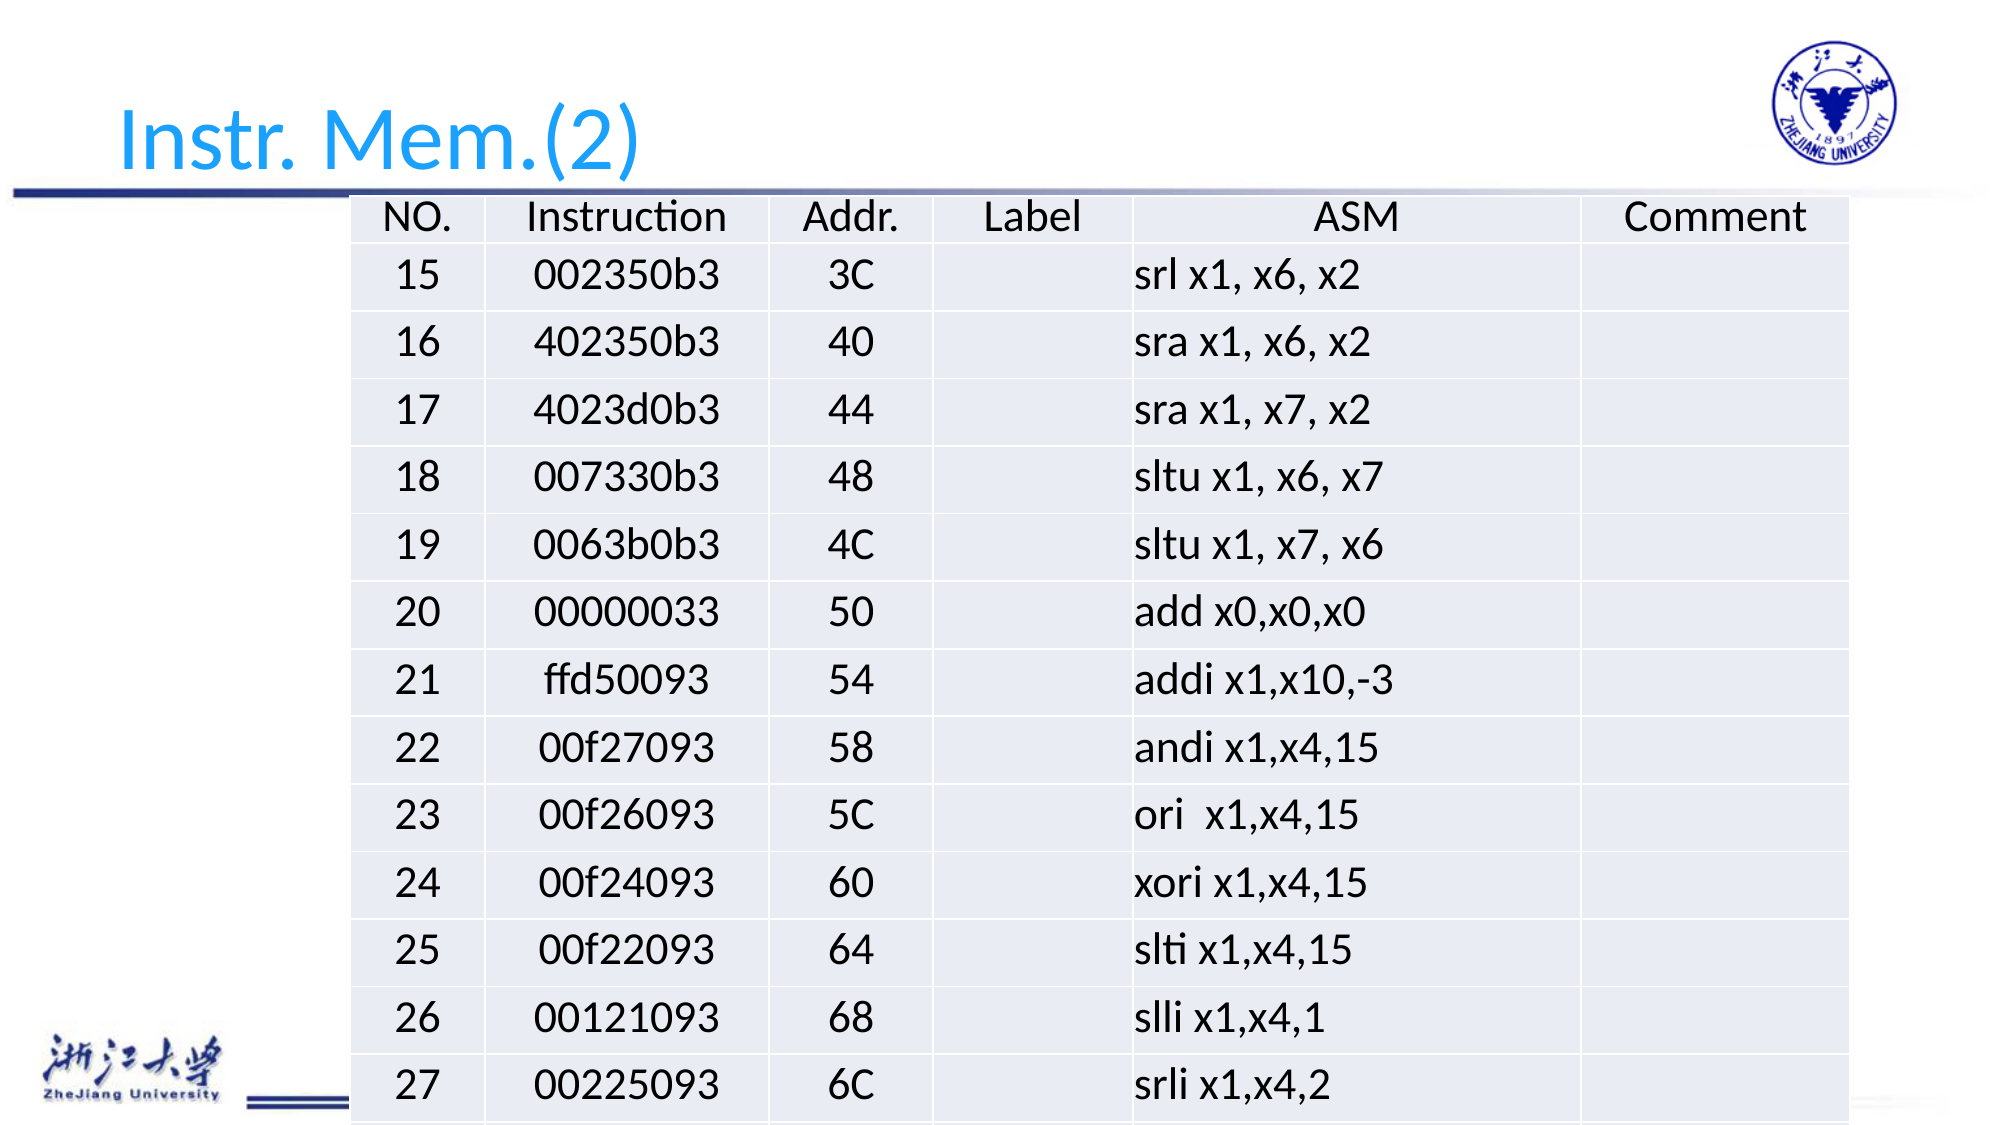

# Instr. Mem.(2)
| NO. | Instruction | Addr. | Label | ASM | Comment |
| --- | --- | --- | --- | --- | --- |
| 15 | 002350b3 | 3C |  | srl x1, x6, x2 |  |
| 16 | 402350b3 | 40 |  | sra x1, x6, x2 |  |
| 17 | 4023d0b3 | 44 |  | sra x1, x7, x2 |  |
| 18 | 007330b3 | 48 |  | sltu x1, x6, x7 |  |
| 19 | 0063b0b3 | 4C |  | sltu x1, x7, x6 |  |
| 20 | 00000033 | 50 |  | add x0,x0,x0 |  |
| 21 | ffd50093 | 54 |  | addi x1,x10,-3 |  |
| 22 | 00f27093 | 58 |  | andi x1,x4,15 |  |
| 23 | 00f26093 | 5C |  | ori x1,x4,15 |  |
| 24 | 00f24093 | 60 |  | xori x1,x4,15 |  |
| 25 | 00f22093 | 64 |  | slti x1,x4,15 |  |
| 26 | 00121093 | 68 |  | slli x1,x4,1 |  |
| 27 | 00225093 | 6C |  | srli x1,x4,2 |  |
| 28 | 40c35093 | 70 |  | srai x1, x6, 12 |  |
| 29 | fff33093 | 74 |  | sltiu x1, x6, -1 |  |